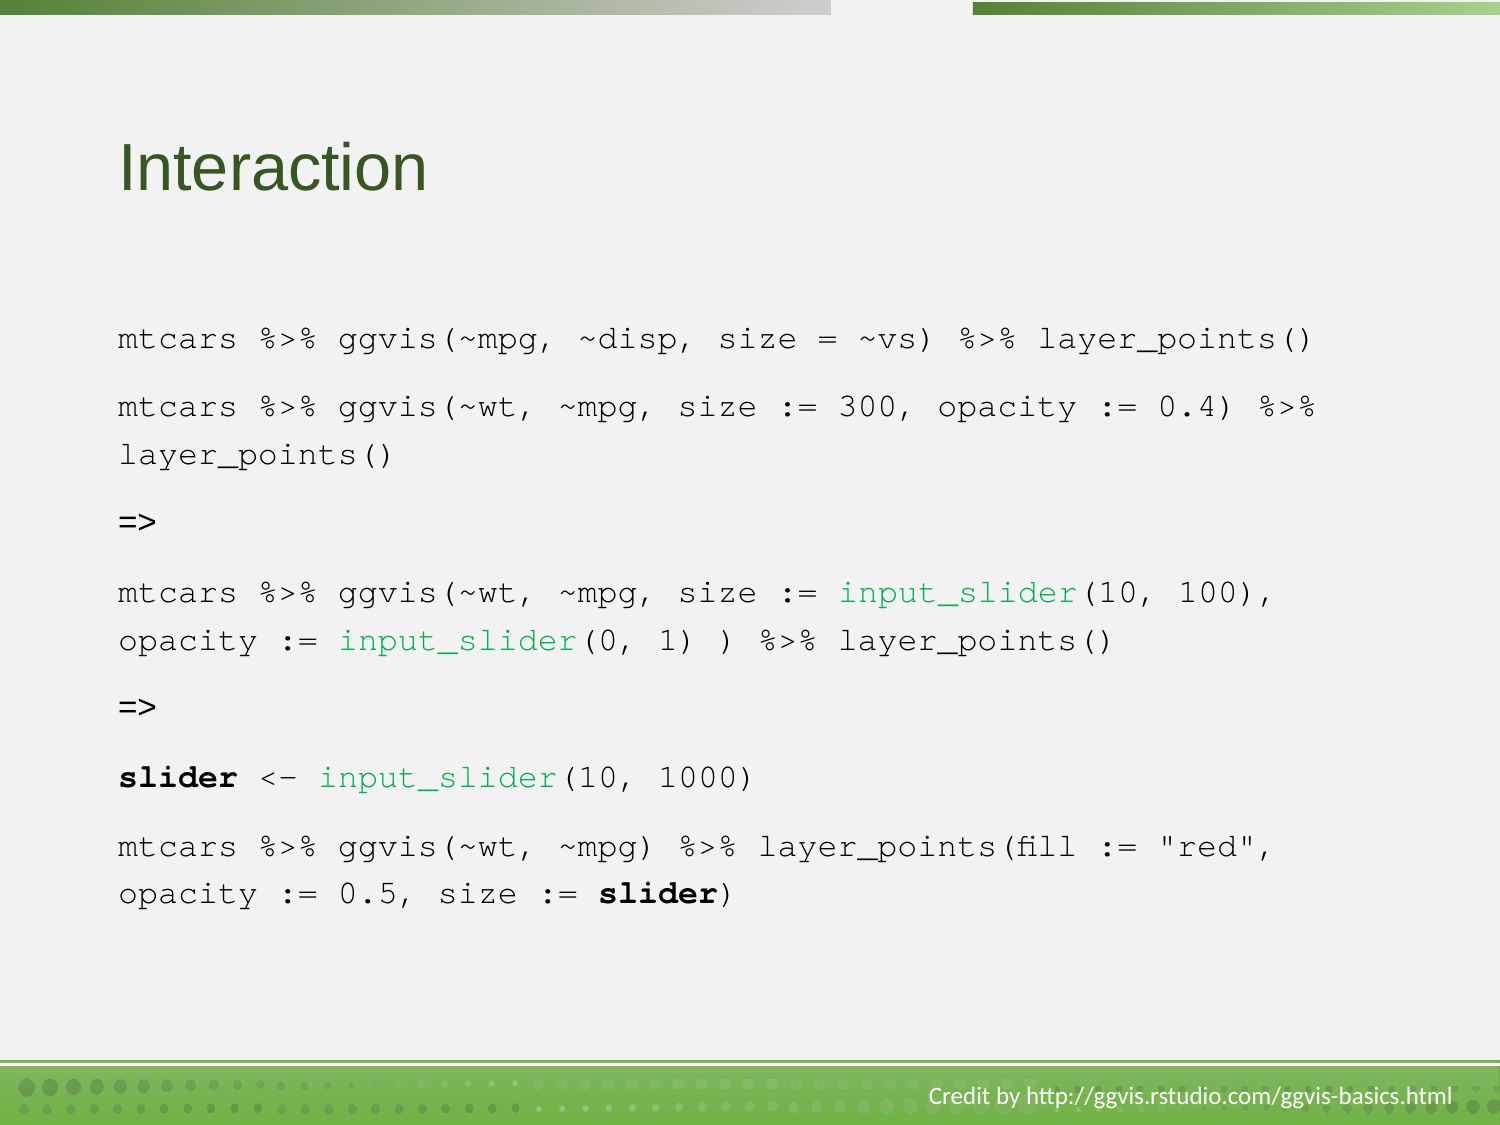

# Interaction
mtcars %>% ggvis(~mpg, ~disp, size = ~vs) %>% layer_points()
mtcars %>% ggvis(~wt, ~mpg, size := 300, opacity := 0.4) %>% layer_points()
=>
mtcars %>% ggvis(~wt, ~mpg, size := input_slider(10, 100), opacity := input_slider(0, 1) ) %>% layer_points()
=>
slider <- input_slider(10, 1000)
mtcars %>% ggvis(~wt, ~mpg) %>% layer_points(fill := "red", opacity := 0.5, size := slider)
Credit by http://ggvis.rstudio.com/ggvis-basics.html